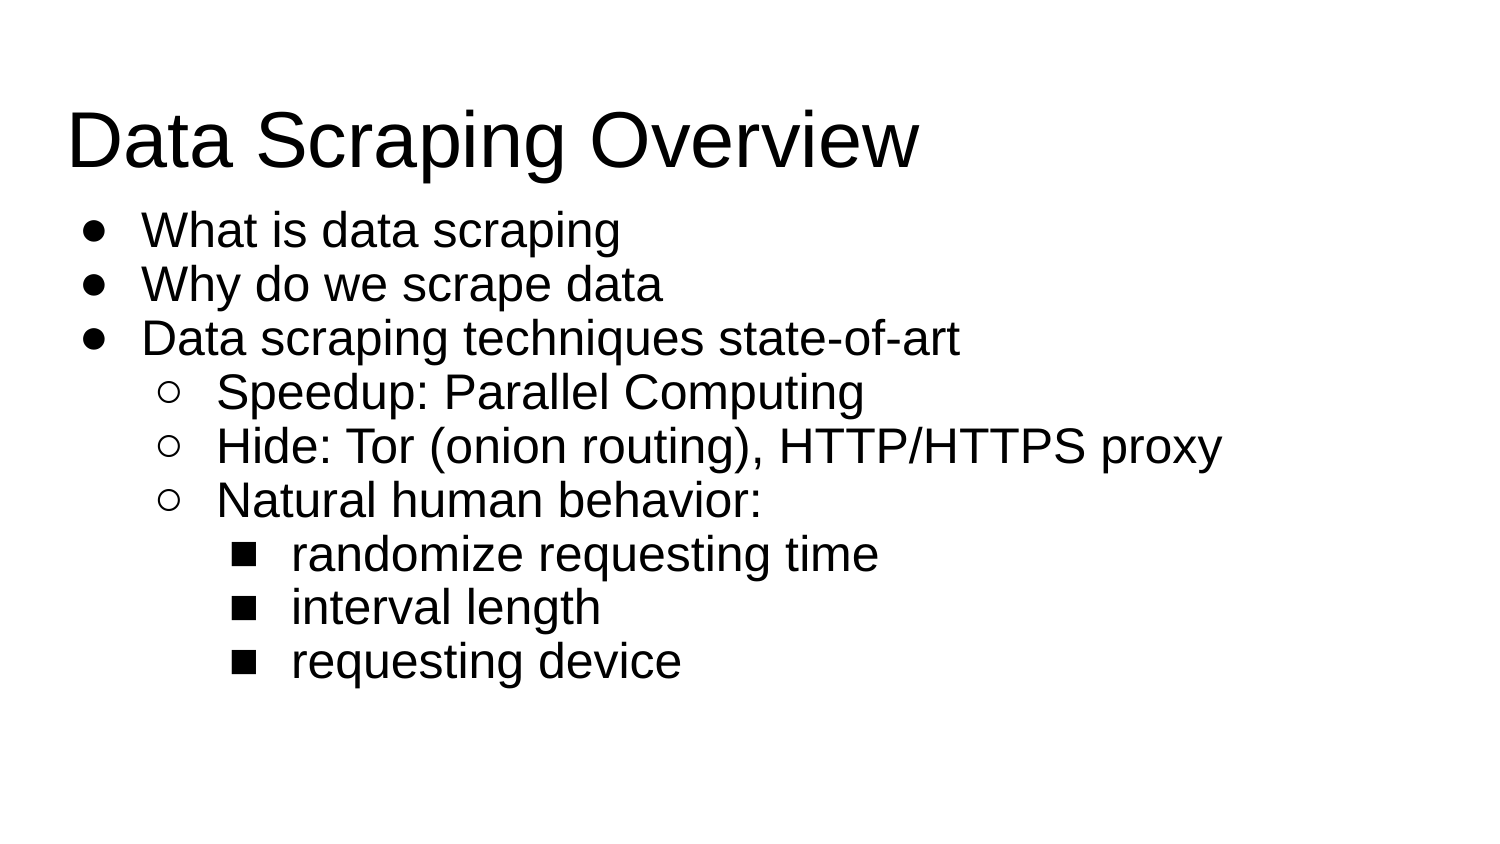

# Data Scraping Overview
What is data scraping
Why do we scrape data
Data scraping techniques state-of-art
Speedup: Parallel Computing
Hide: Tor (onion routing), HTTP/HTTPS proxy
Natural human behavior:
randomize requesting time
interval length
requesting device